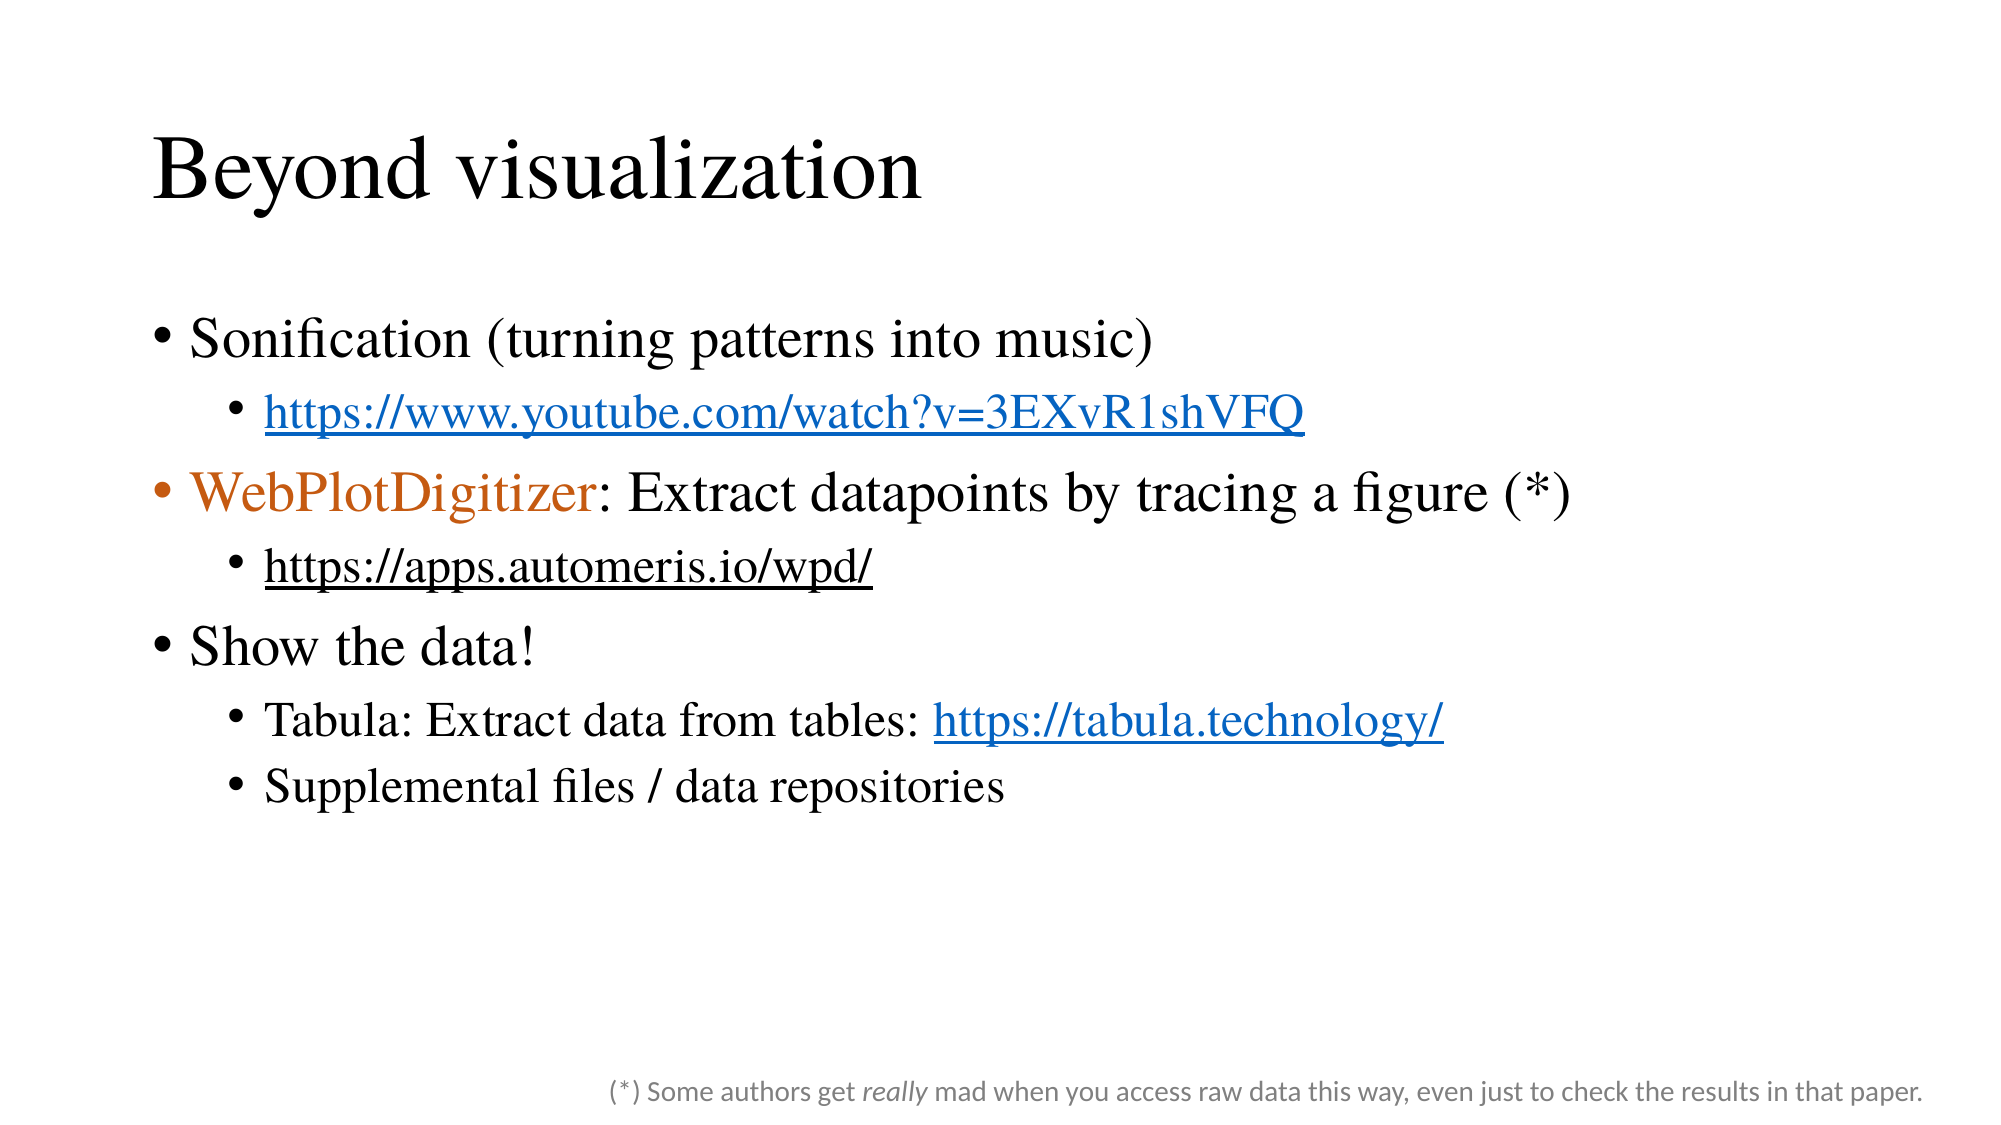

# Beyond visualization
Sonification (turning patterns into music)
https://www.youtube.com/watch?v=3EXvR1shVFQ
WebPlotDigitizer: Extract datapoints by tracing a figure (*)
https://apps.automeris.io/wpd/
Show the data!
Tabula: Extract data from tables: https://tabula.technology/
Supplemental files / data repositories
(*) Some authors get really mad when you access raw data this way, even just to check the results in that paper.